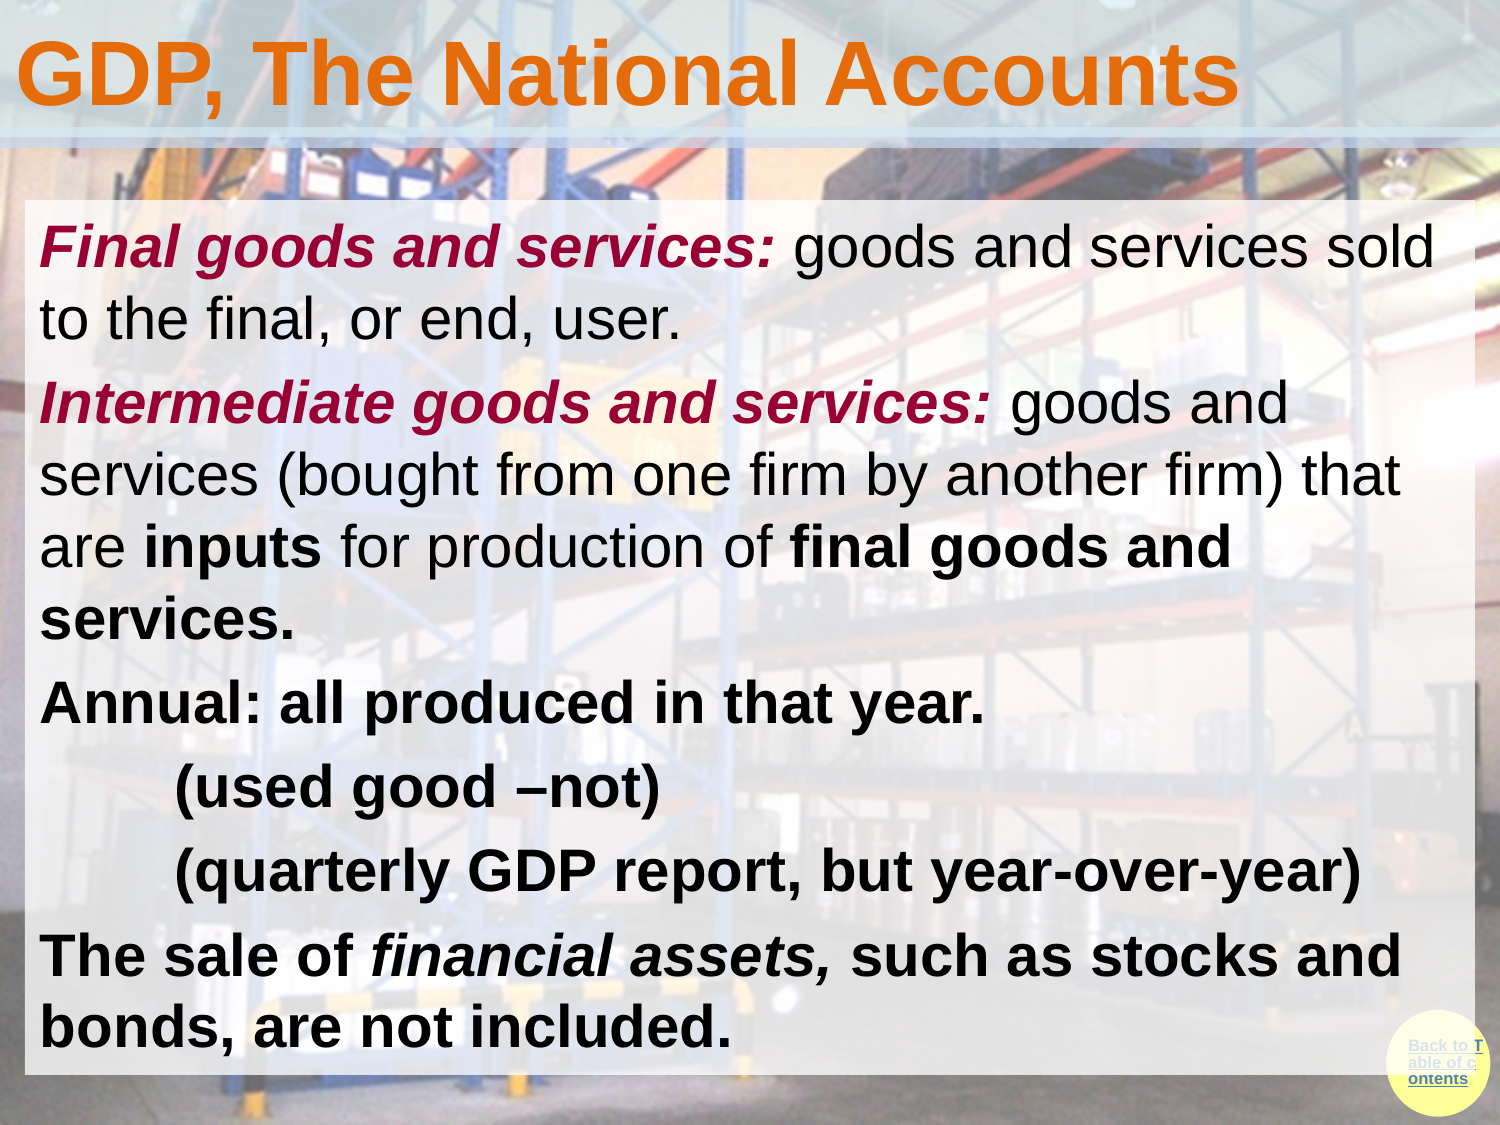

# GDP, The National Accounts
Final goods and services: goods and services sold to the final, or end, user.
Intermediate goods and services: goods and services (bought from one firm by another firm) that are inputs for production of final goods and services.
Annual: all produced in that year.
	(used good –not)
	(quarterly GDP report, but year-over-year)
The sale of financial assets, such as stocks and bonds, are not included.